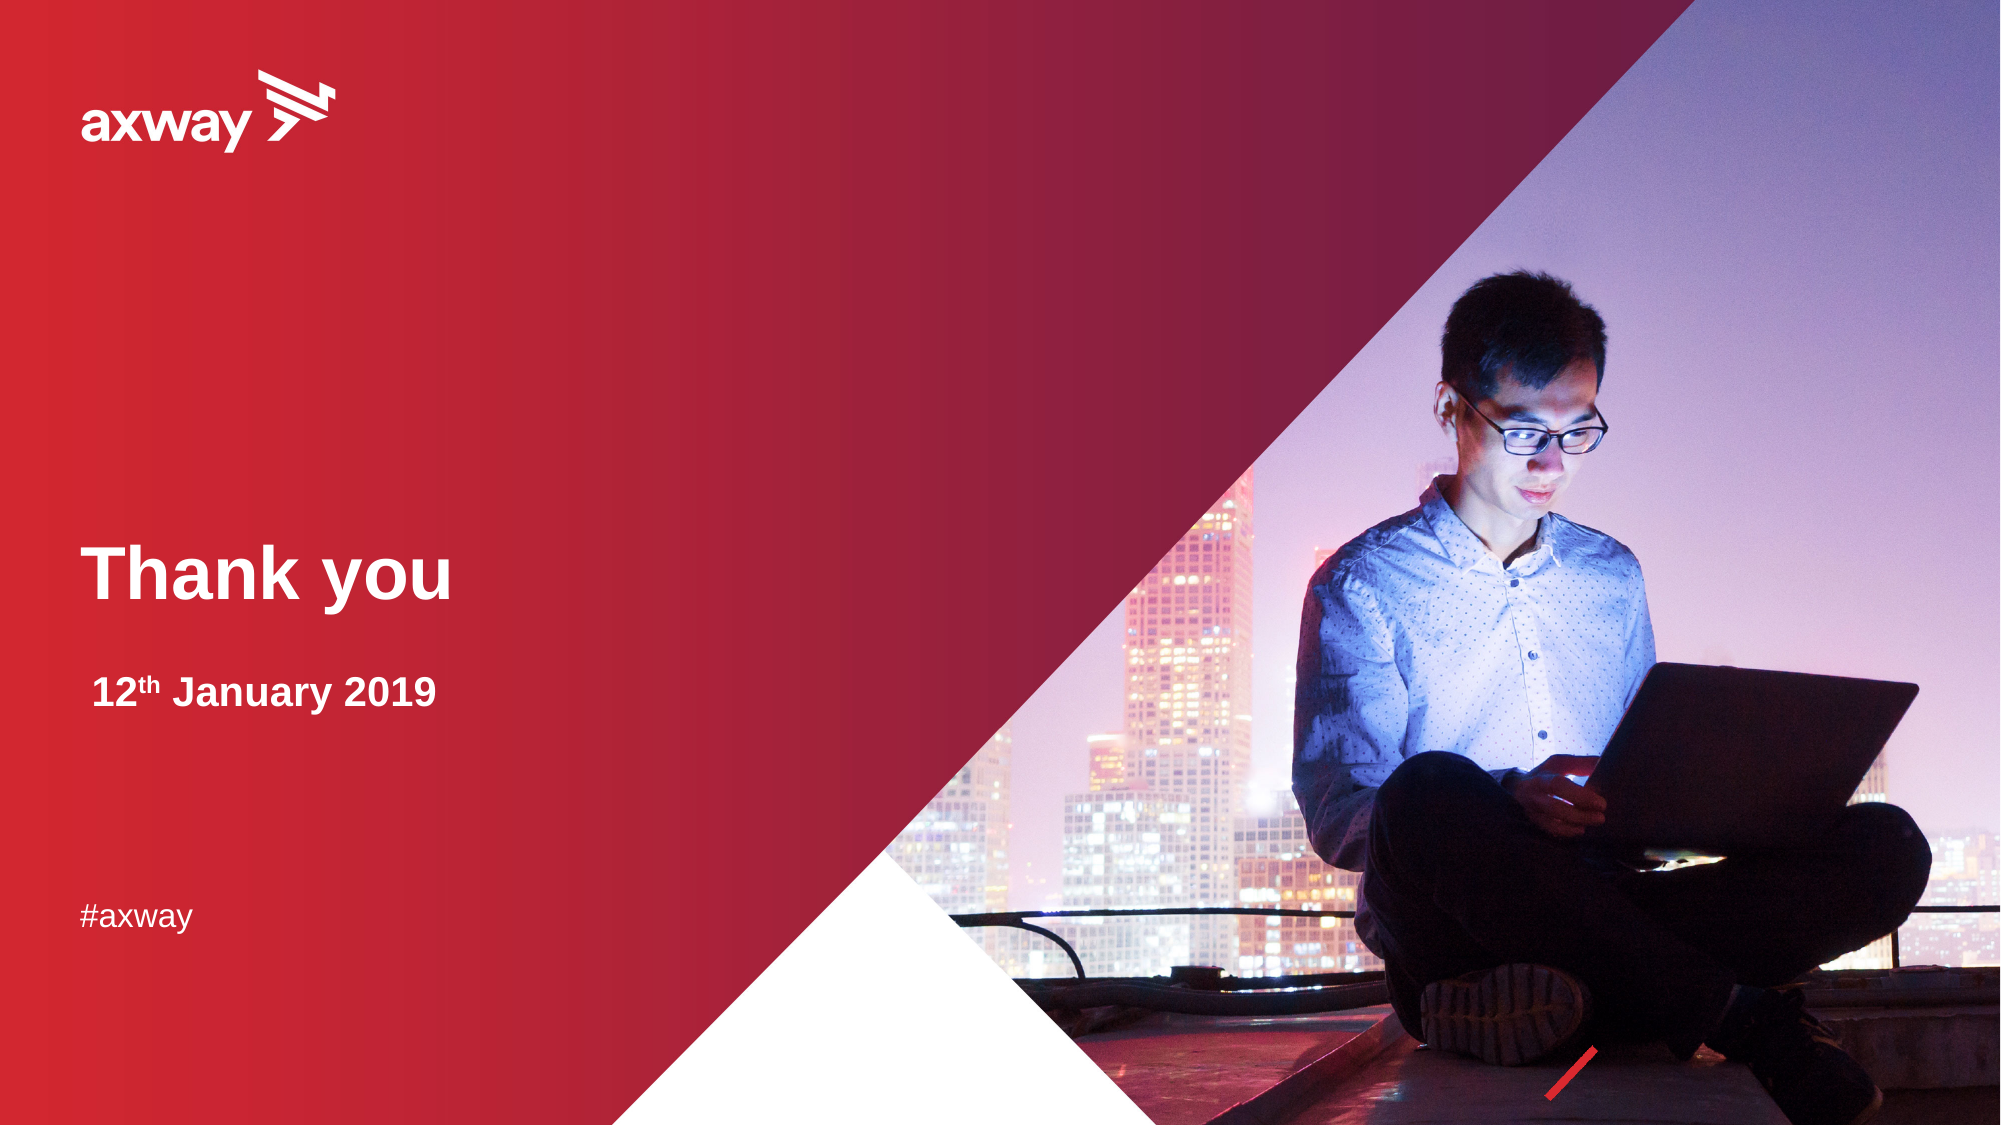

# Thank you 12th January 2019 #axway